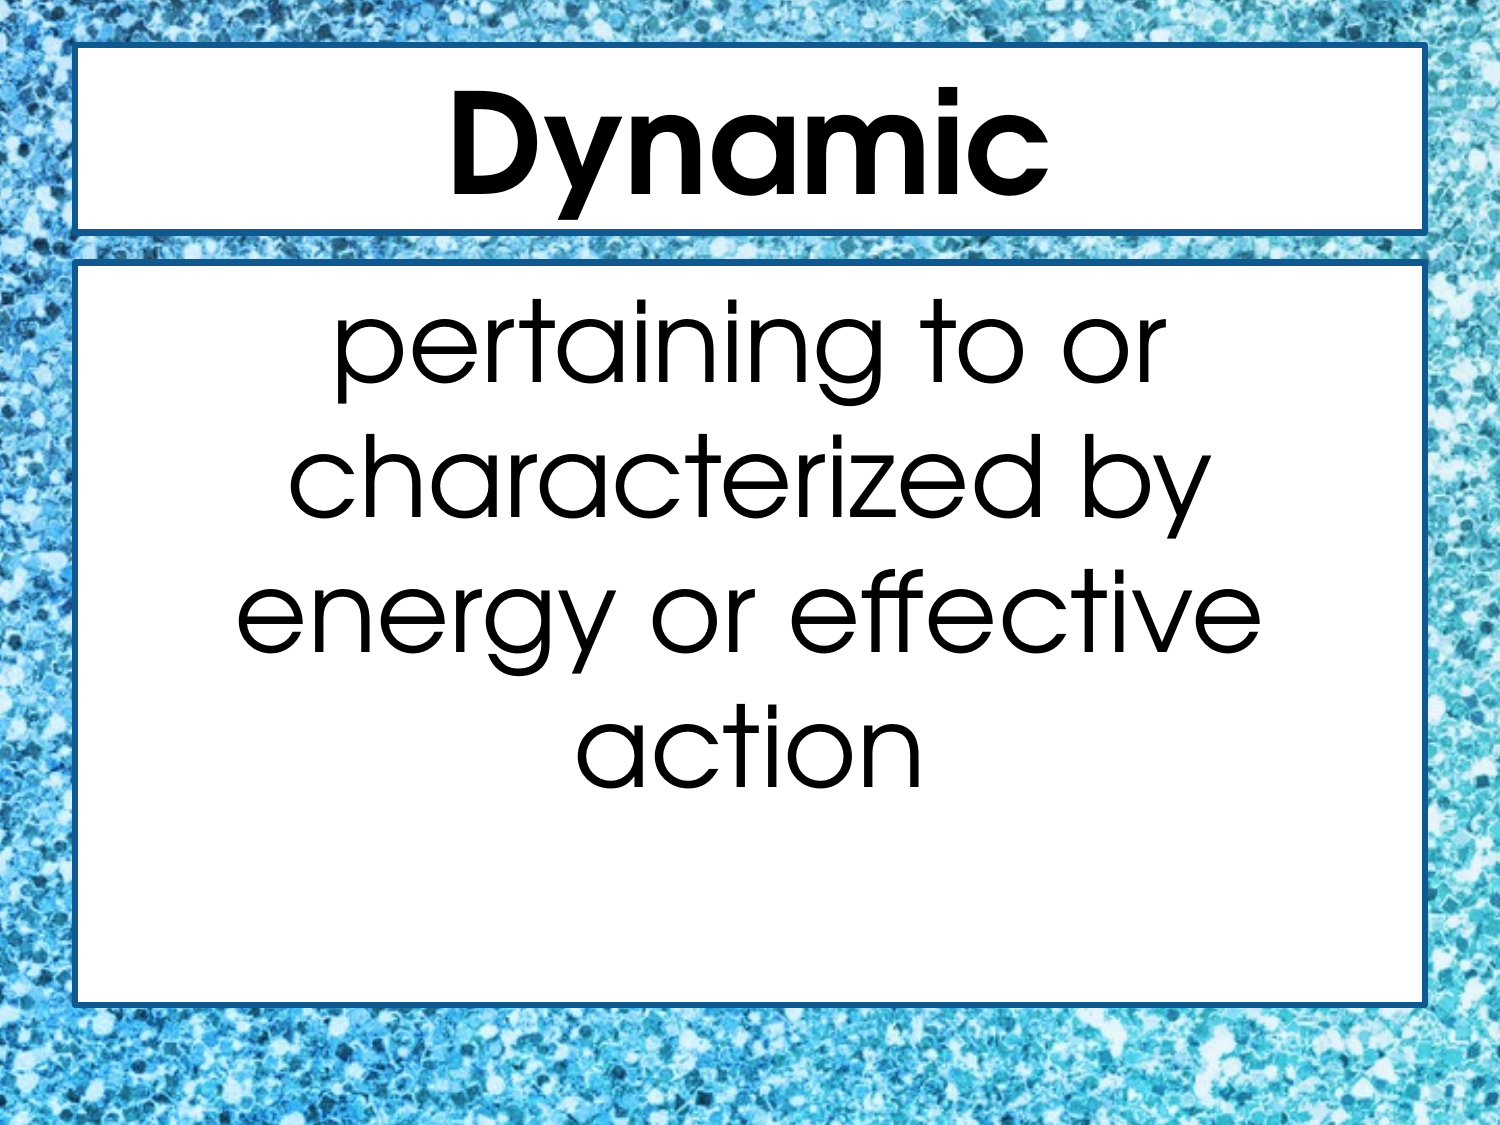

# Dynamic
pertaining to or characterized by energy or effective action